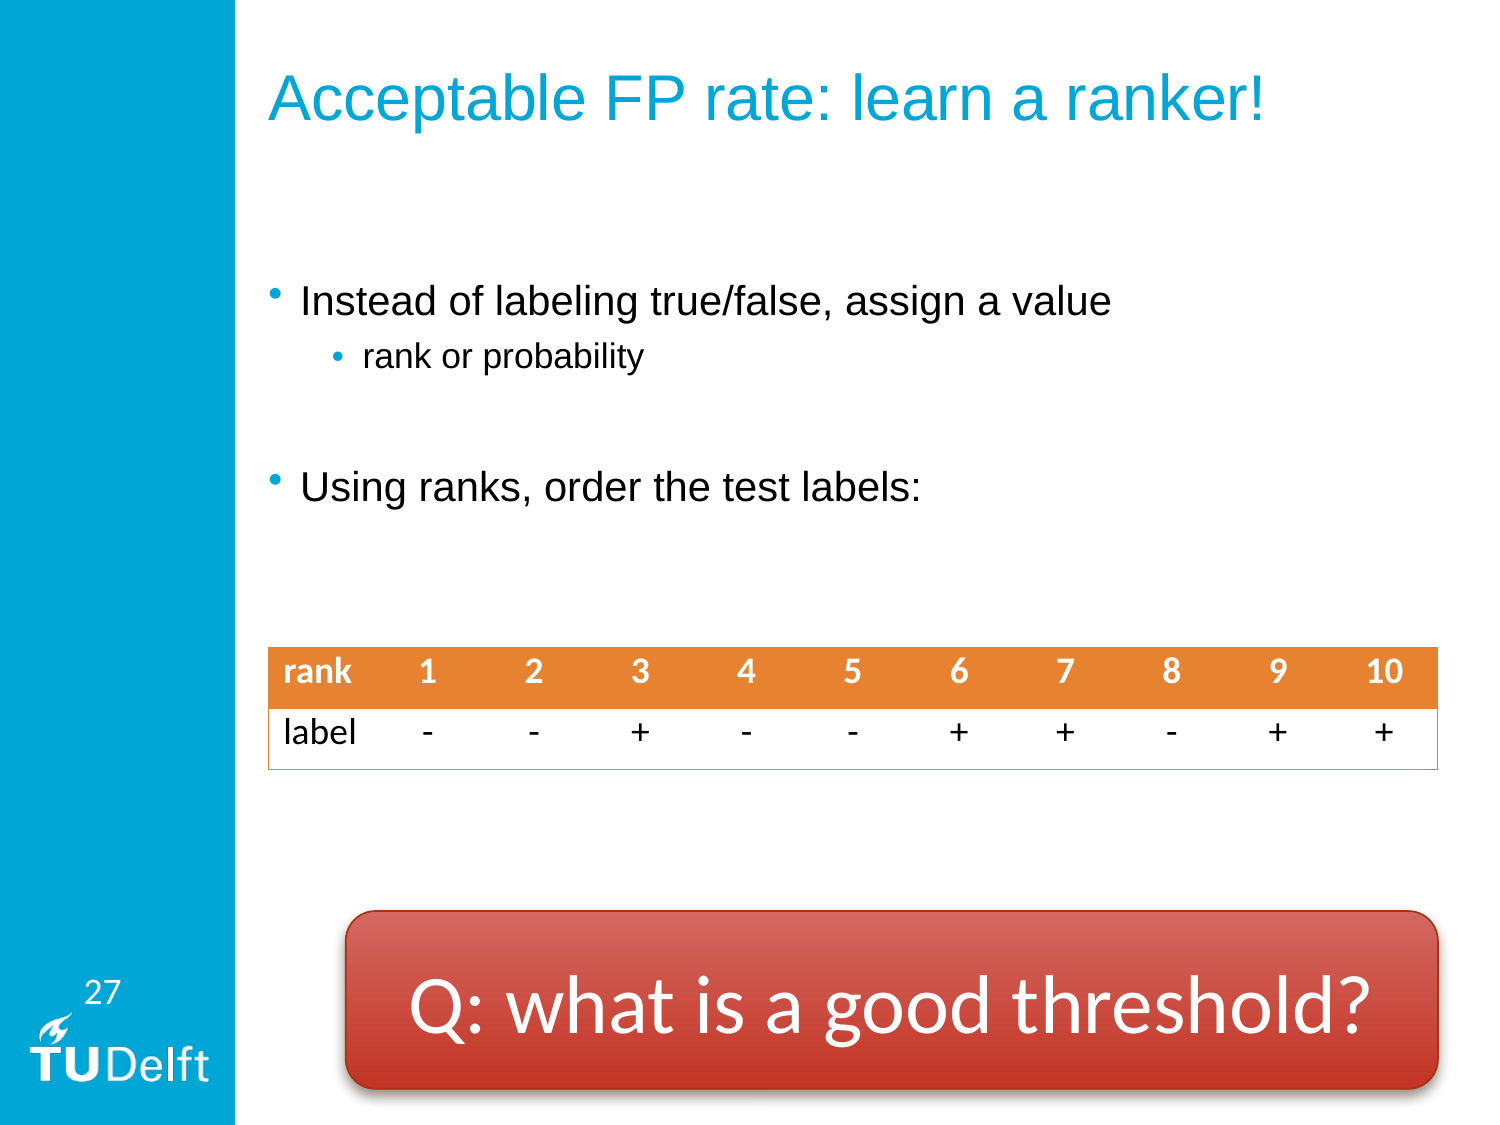

# Acceptable FP rate: learn a ranker!
Instead of labeling true/false, assign a value
rank or probability

Using ranks, order the test labels:

| rank | 1 | 2 | 3 | 4 | 5 | 6 | 7 | 8 | 9 | 10 |
| --- | --- | --- | --- | --- | --- | --- | --- | --- | --- | --- |
| label | - | - | + | - | - | + | + | - | + | + |
Q: what is a good threshold?